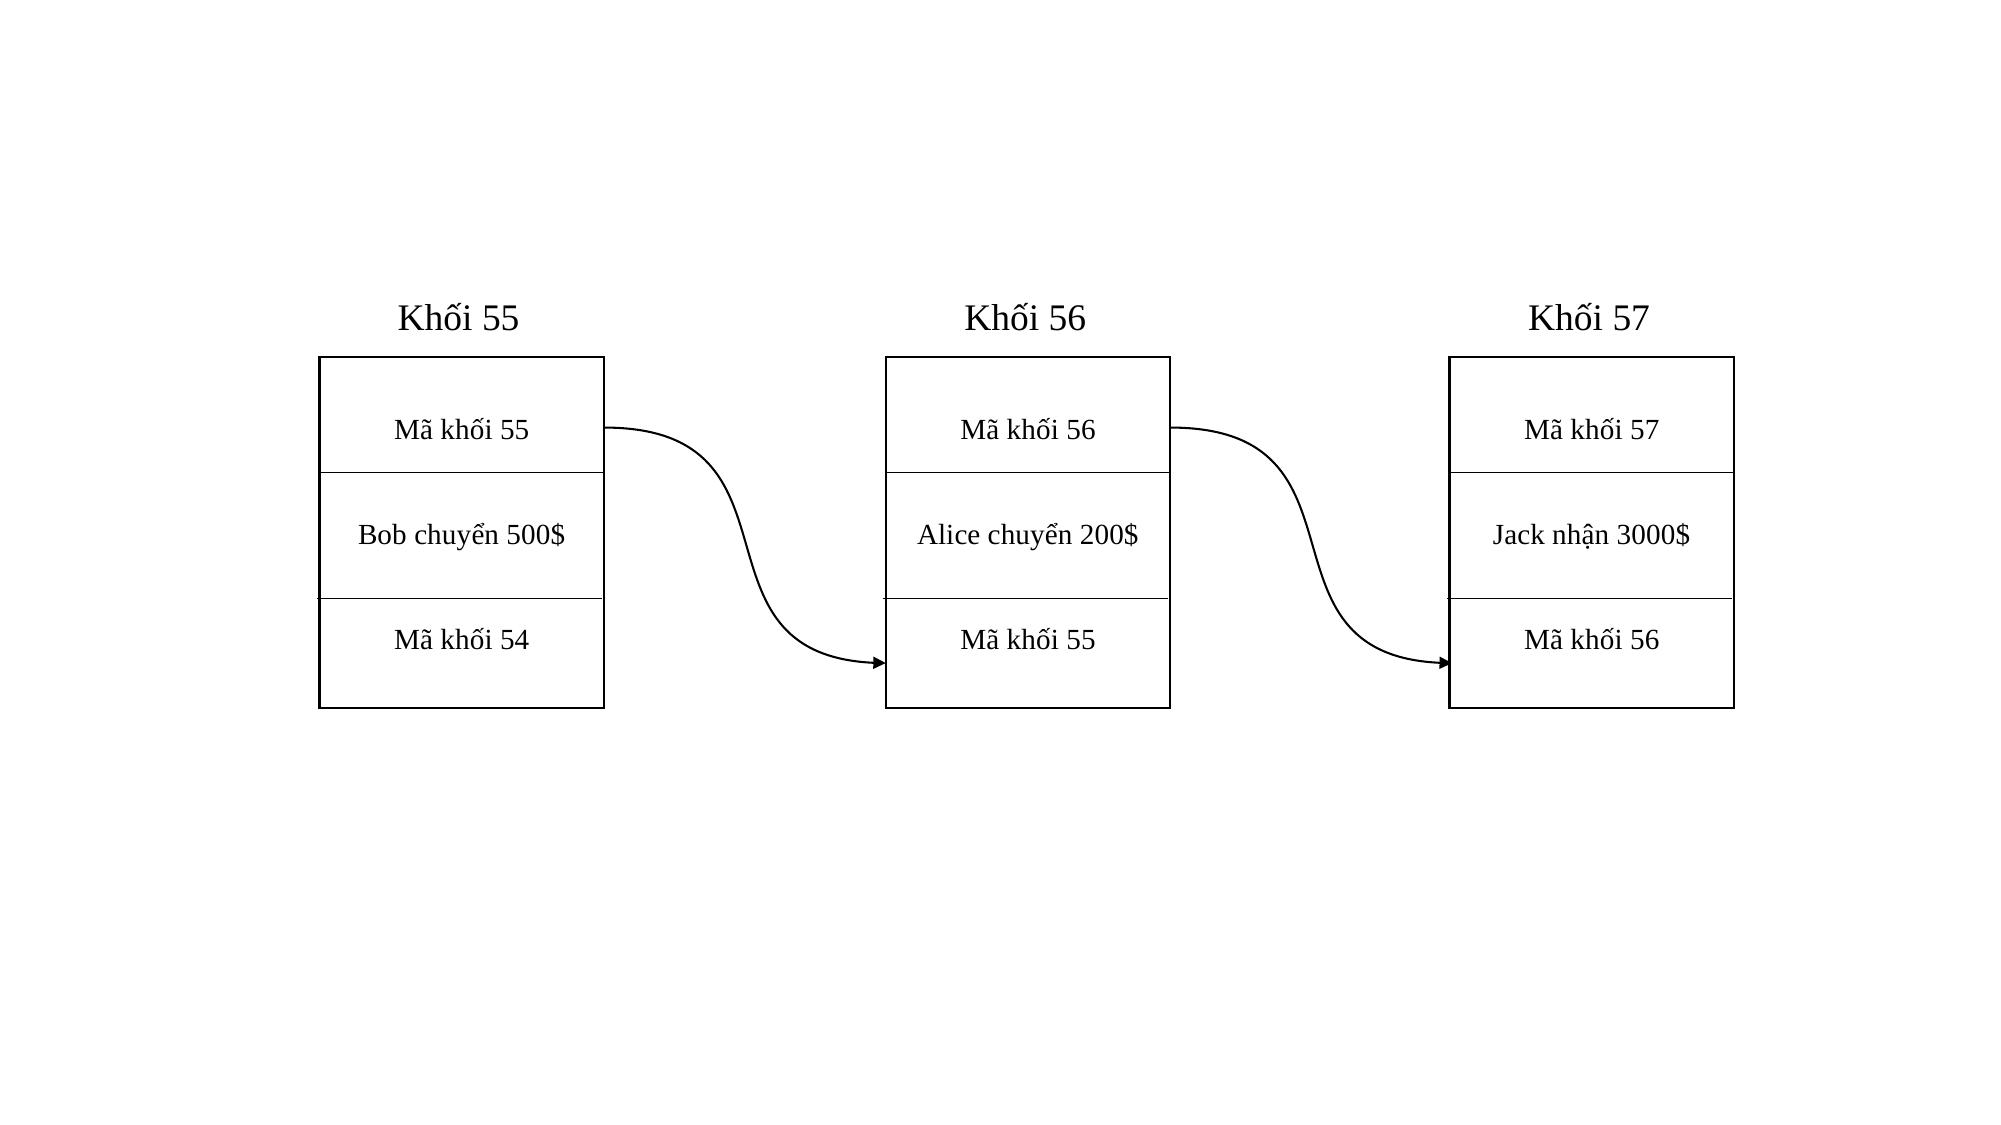

Khối 55
Khối 56
Khối 57
Mã khối 55

Bob chuyển 500$

Mã khối 54
Mã khối 56

Alice chuyển 200$

Mã khối 55
Mã khối 57

Jack nhận 3000$

Mã khối 56